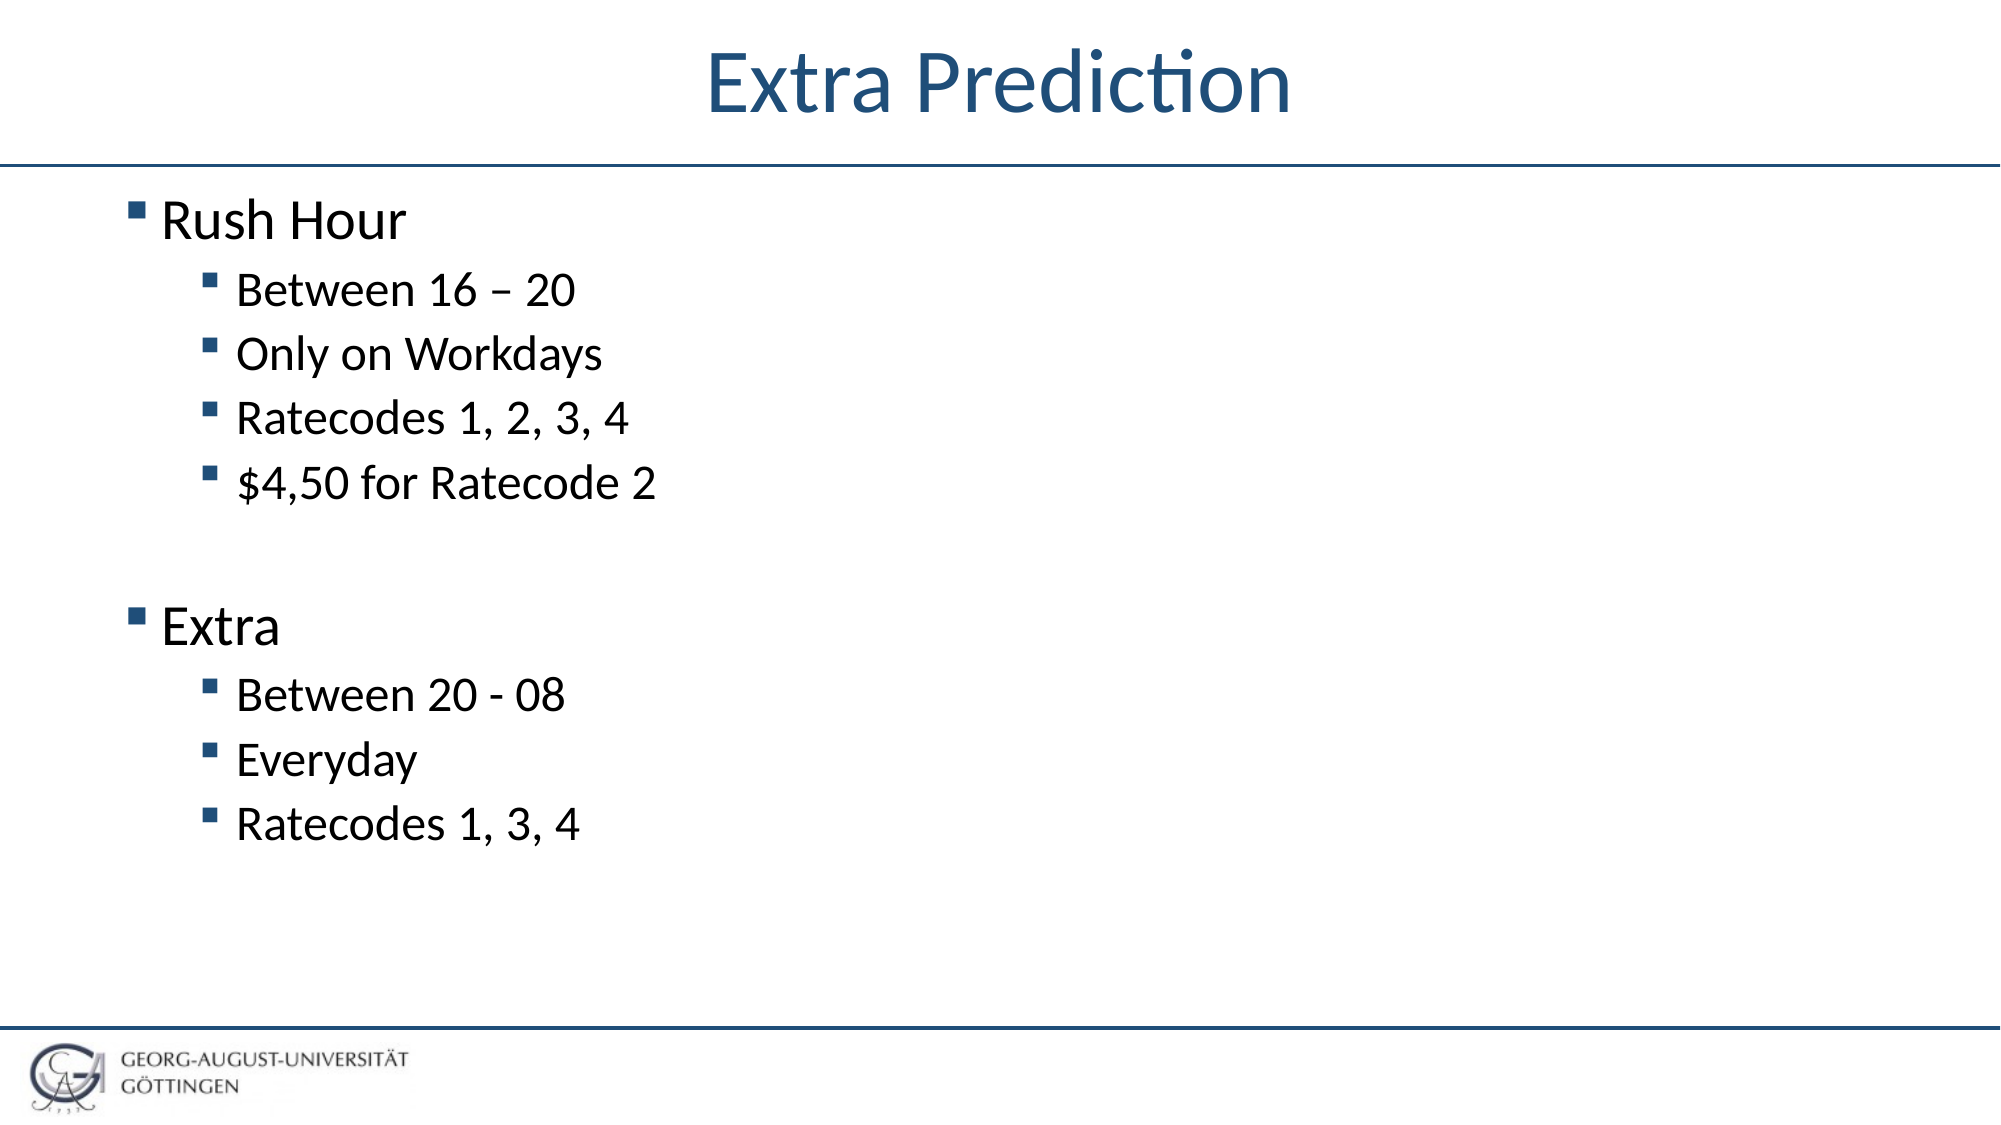

# Extra Prediction
Rush Hour
Between 16 – 20
Only on Workdays
Ratecodes 1, 2, 3, 4
$4,50 for Ratecode 2

Extra
Between 20 - 08
Everyday
Ratecodes 1, 3, 4